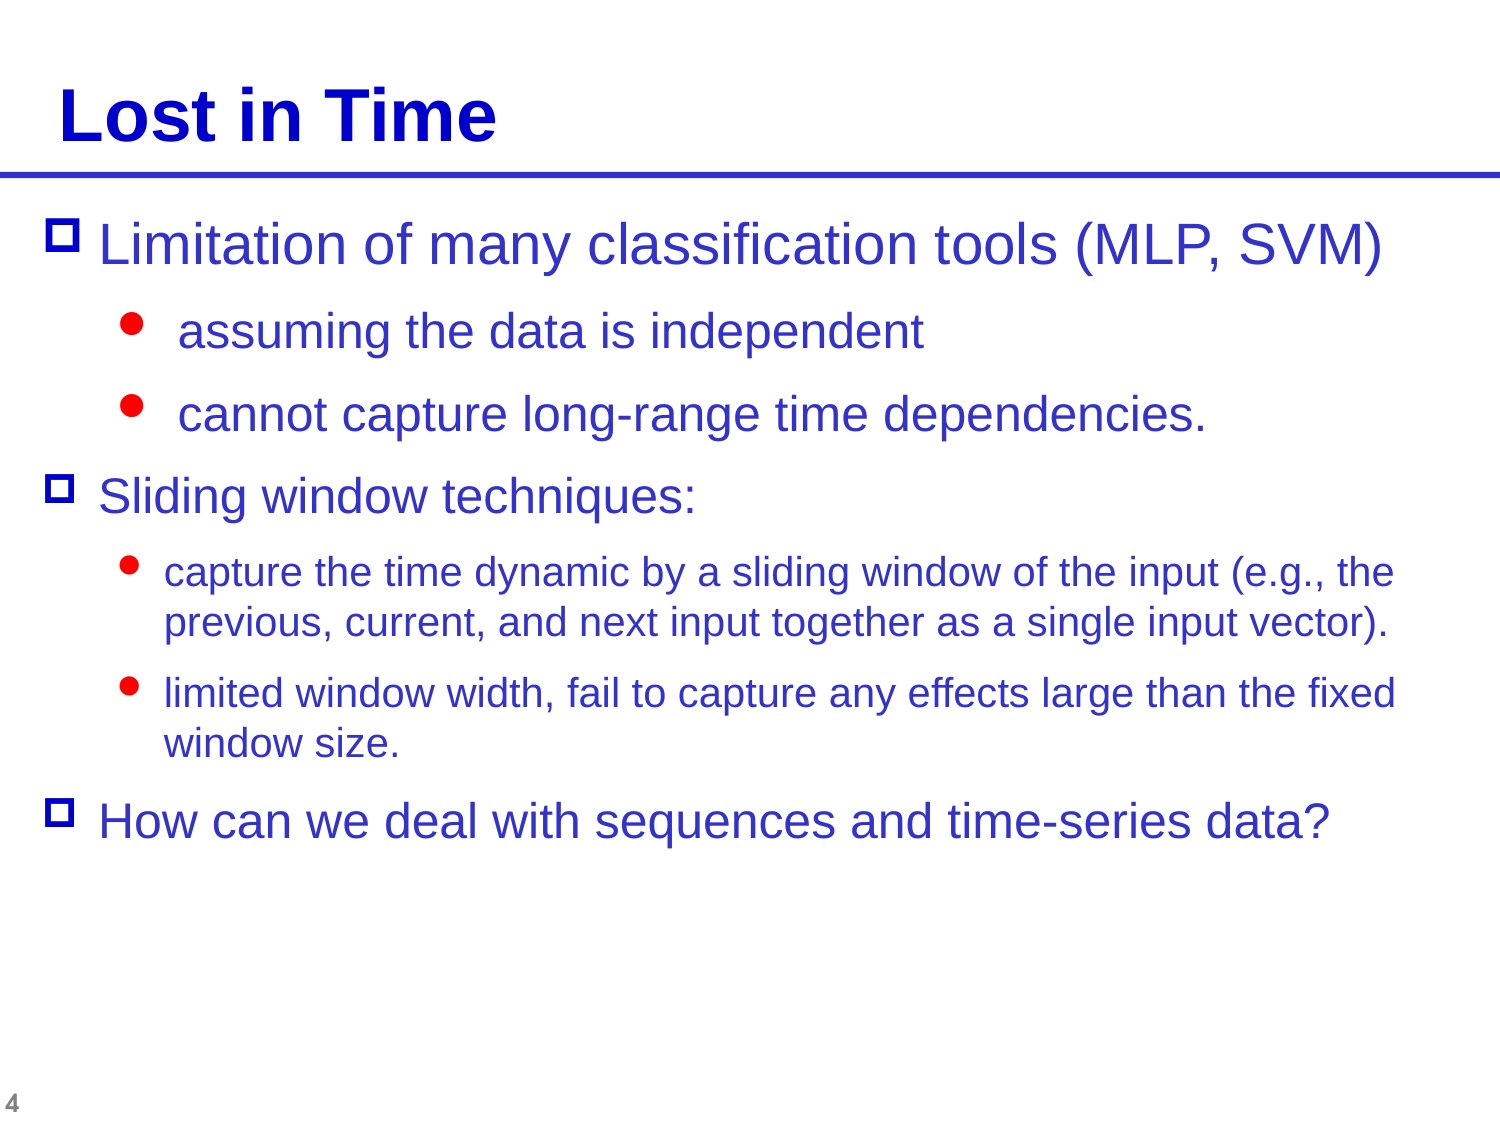

Lost in Time
Limitation of many classification tools (MLP, SVM)
 assuming the data is independent
 cannot capture long-range time dependencies.
Sliding window techniques:
capture the time dynamic by a sliding window of the input (e.g., the previous, current, and next input together as a single input vector).
limited window width, fail to capture any effects large than the fixed window size.
How can we deal with sequences and time-series data?